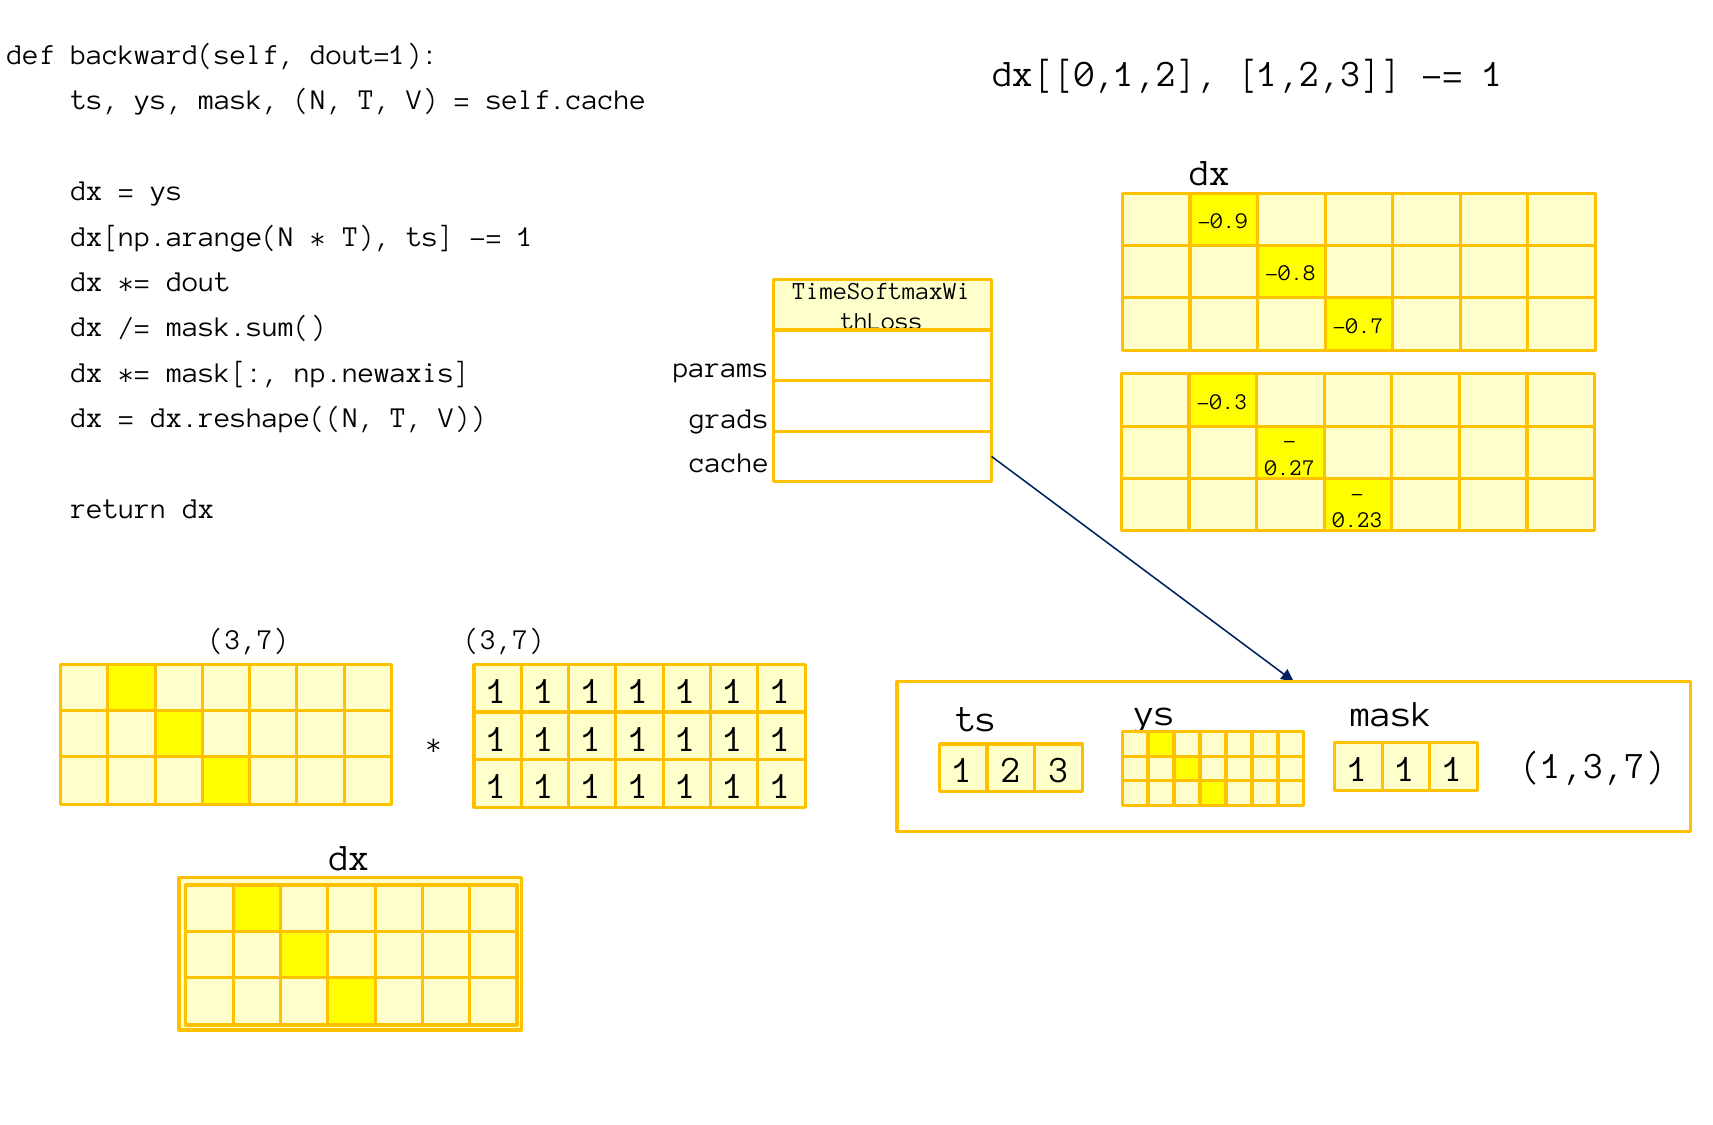

def backward(self, dout=1):
        ts, ys, mask, (N, T, V) = self.cache

        dx = ys
        dx[np.arange(N * T), ts] -= 1
        dx *= dout
        dx /= mask.sum()
        dx *= mask[:, np.newaxis]
        dx = dx.reshape((N, T, V))

        return dx
dx[[0,1,2], [1,2,3]] -= 1
dx

-0.9

-0.8

-0.7

TimeSoftmaxWithLoss

params

-0.3

-0.27

-0.23

grads
cache

(3,7)
(3,7)

1
1
1
1
1
1
1
1
1
1
1
1
1
1
1
1
1
1
1
1
1
ys

mask
ts

*

(1,3,7)
1
1
1
1
2
3

dx